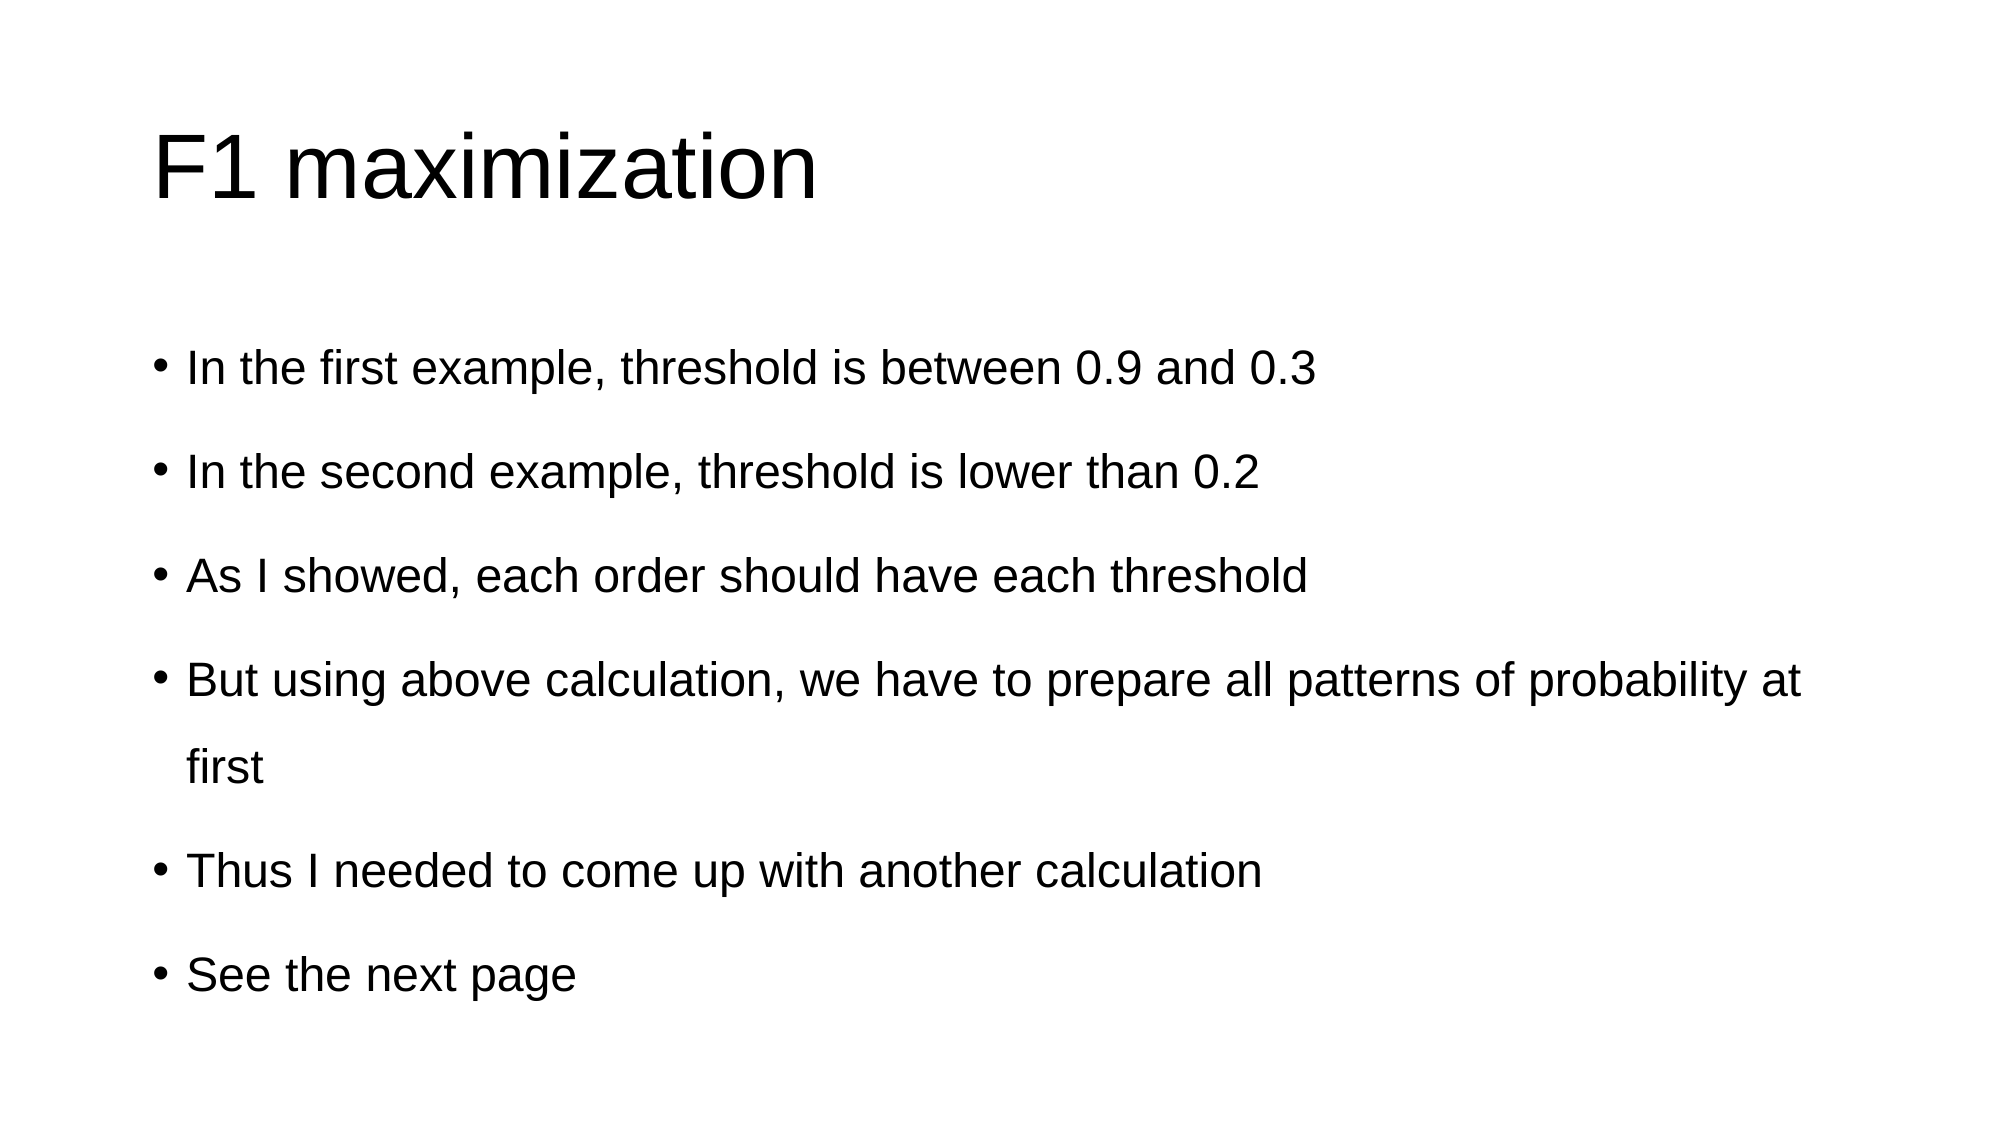

# F1 maximization
In the first example, threshold is between 0.9 and 0.3
In the second example, threshold is lower than 0.2
As I showed, each order should have each threshold
But using above calculation, we have to prepare all patterns of probability at first
Thus I needed to come up with another calculation
See the next page